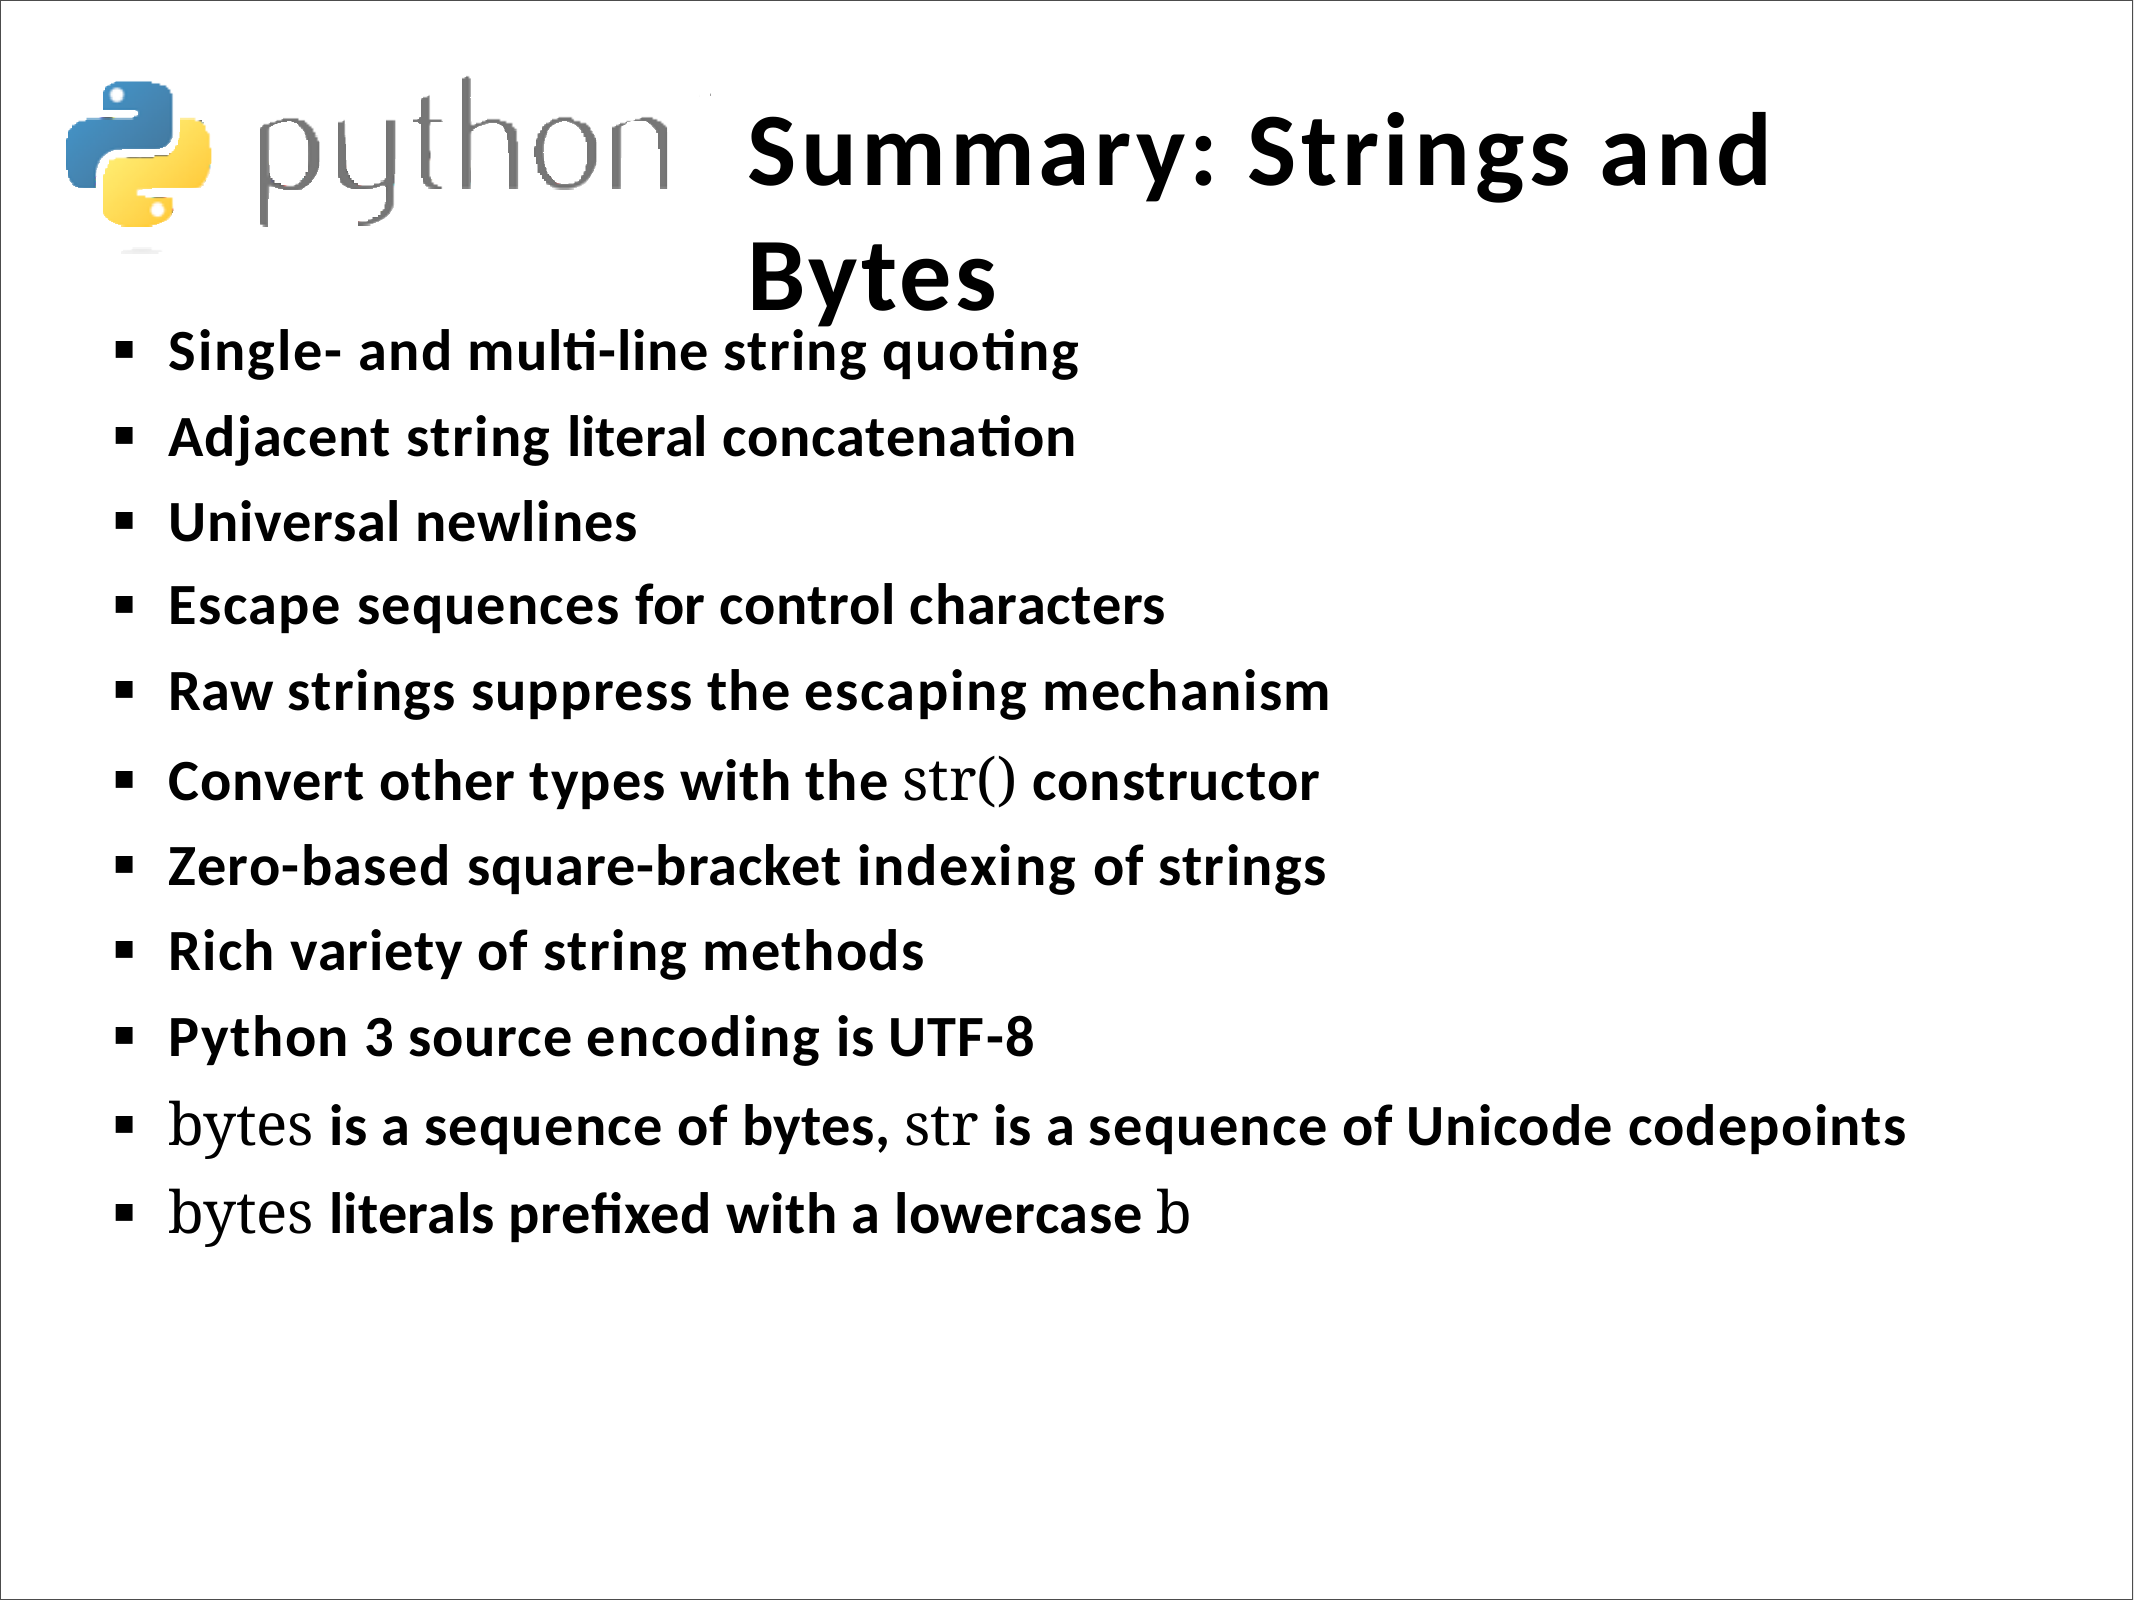

# Summary: Strings and Bytes

Single- and multi-line string quoting
Adjacent string literal concatenation
Universal newlines
Escape sequences for control characters
Raw strings suppress the escaping mechanism
Convert other types with the str() constructor
Zero-based square-bracket indexing of strings
Rich variety of string methods
Python 3 source encoding is UTF-8
bytes is a sequence of bytes, str is a sequence of Unicode codepoints
bytes literals prefixed with a lowercase b